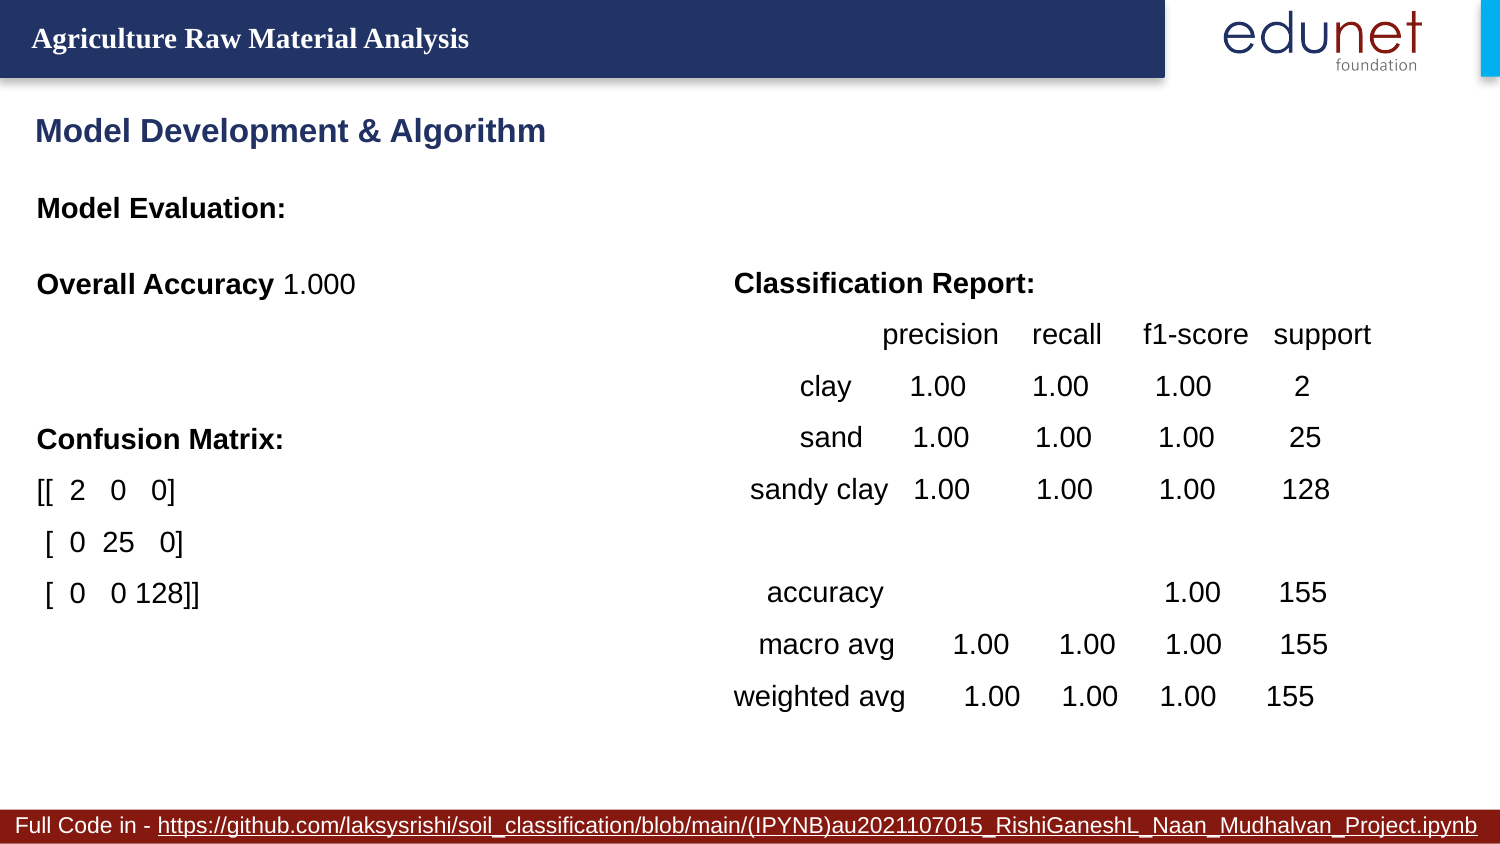

Agriculture Raw Material Analysis

Model Development & Algorithm
Model Evaluation:
Overall Accuracy 1.000

Confusion Matrix:
[[  2   0   0]
 [  0  25   0]
 [  0   0 128]]
Classification Report:
                  precision    recall     f1-score   support
        clay       1.00        1.00        1.00          2
        sand      1.00        1.00        1.00         25
  sandy clay   1.00        1.00        1.00        128

    accuracy                                  1.00       155
   macro avg       1.00      1.00      1.00       155
weighted avg       1.00     1.00     1.00      155

Full Code in - https://github.com/laksysrishi/soil_classification/blob/main/(IPYNB)au2021107015_RishiGaneshL_Naan_Mudhalvan_Project.ipynb